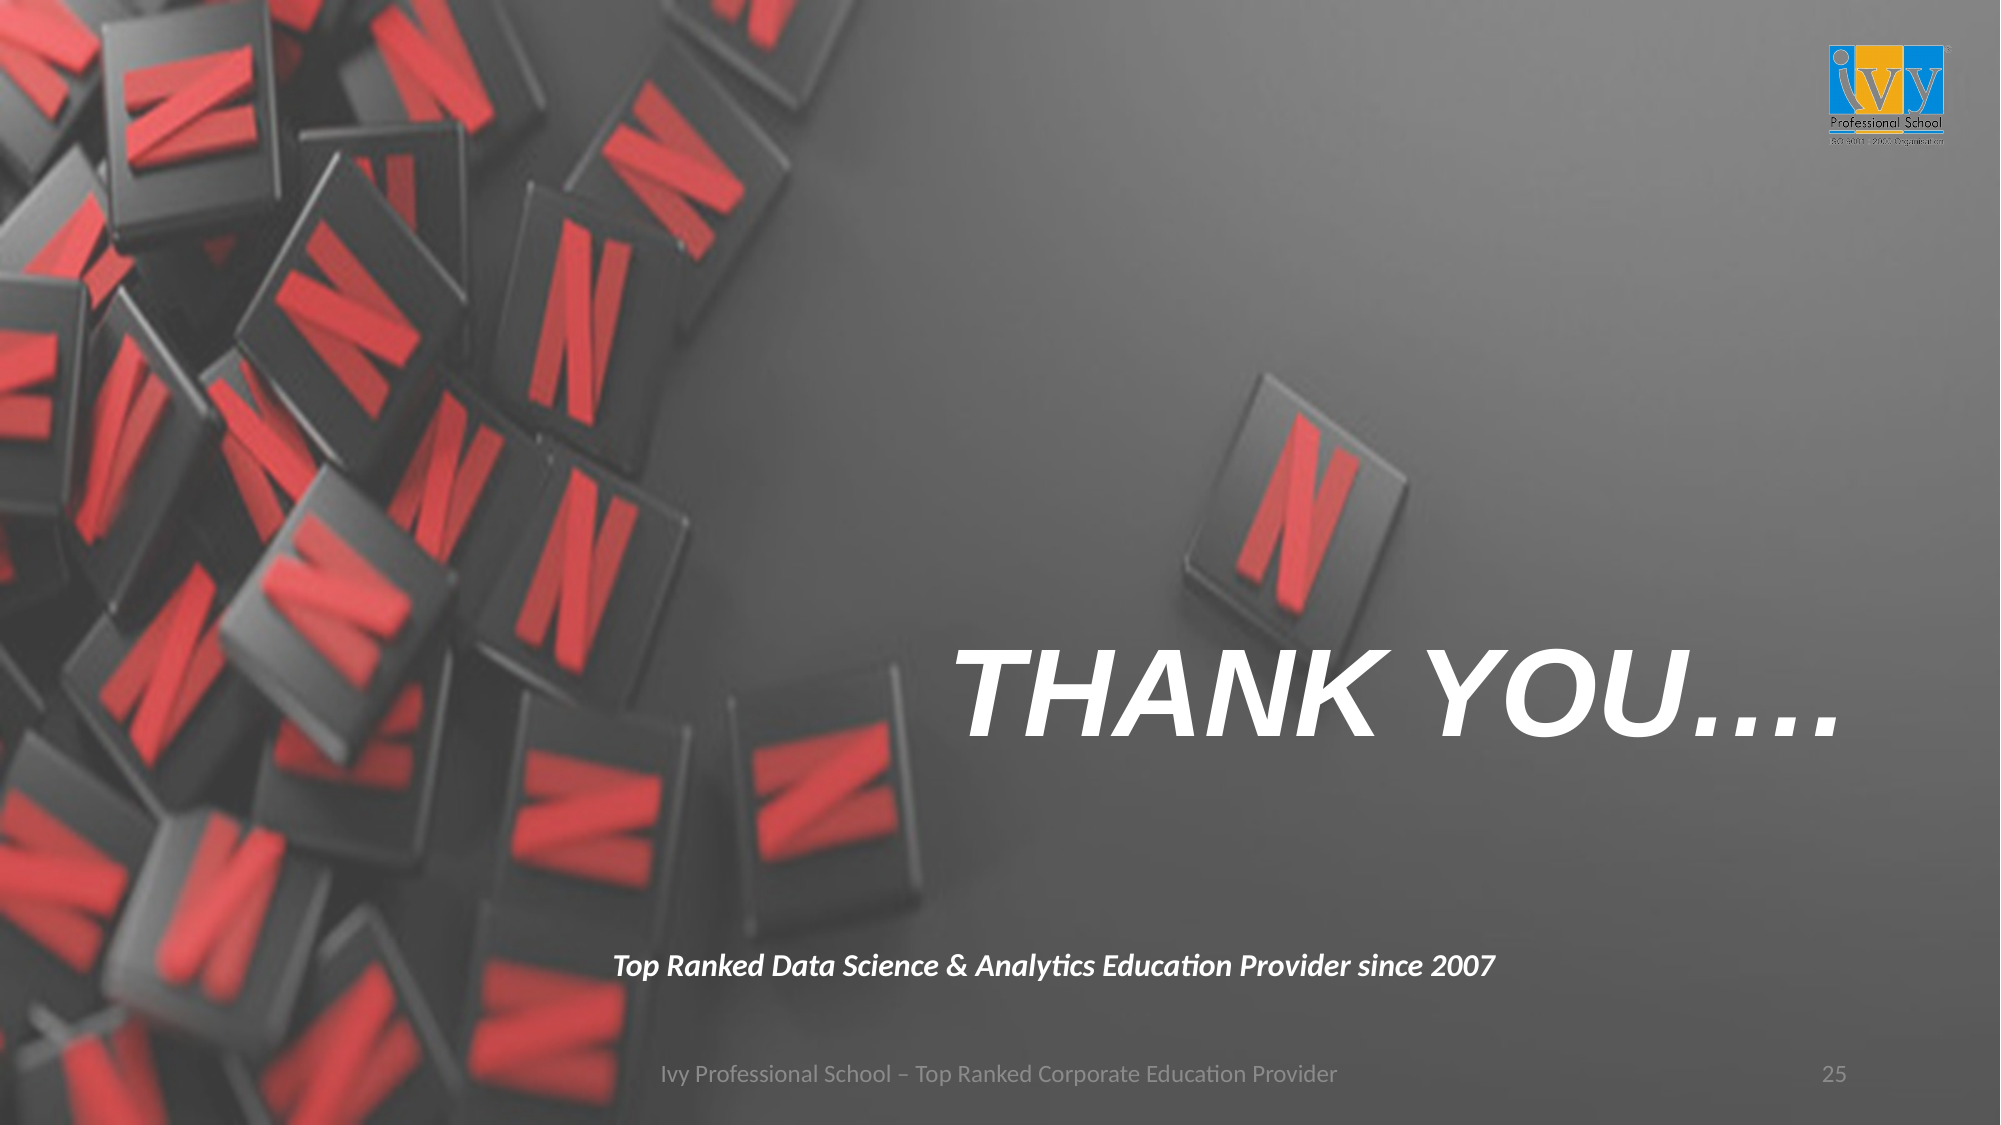

# THANK YOU….

Top Ranked Data Science & Analytics Education Provider since 2007

25